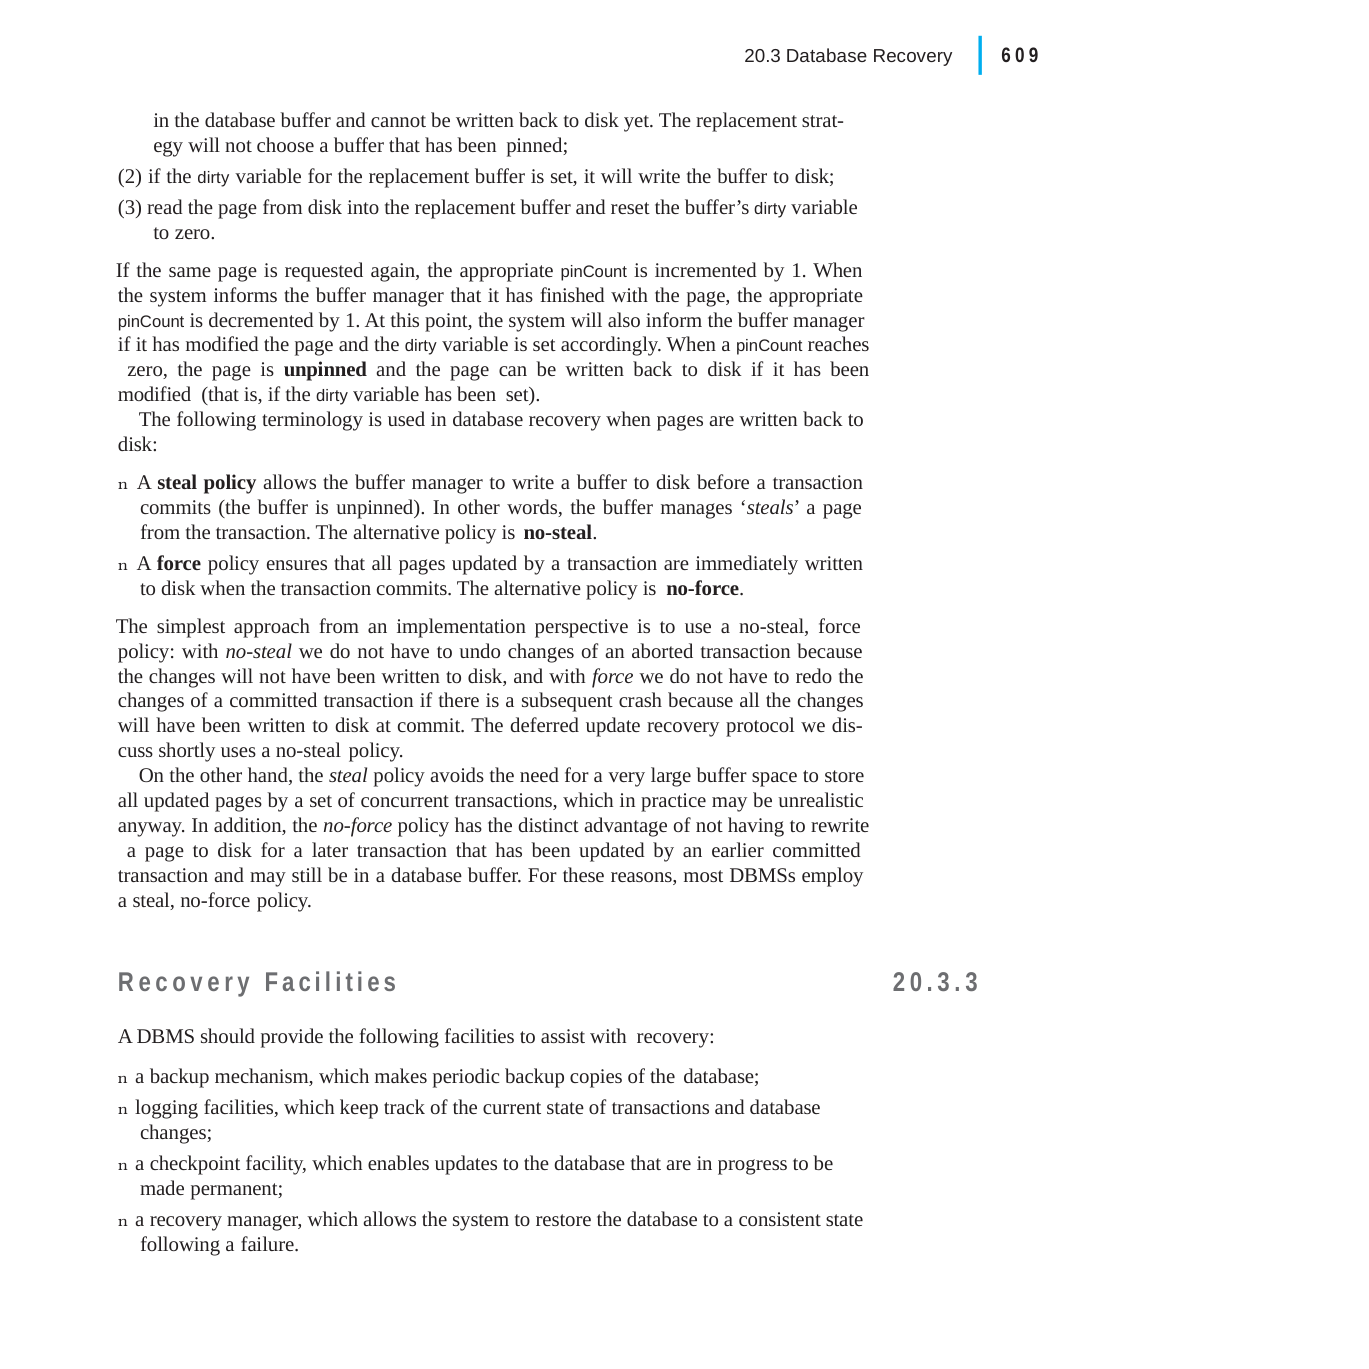

|
609
20.3 Database Recovery
in the database buffer and cannot be written back to disk yet. The replacement strat-  egy will not choose a buffer that has been pinned;
(2) if the dirty variable for the replacement buffer is set, it will write the buffer to disk;
(3) read the page from disk into the replacement buffer and reset the buffer’s dirty variable  to zero.
If the same page is requested again, the appropriate pinCount is incremented by 1. When  the system informs the buffer manager that it has finished with the page, the appropriate  pinCount is decremented by 1. At this point, the system will also inform the buffer manager  if it has modified the page and the dirty variable is set accordingly. When a pinCount reaches  zero, the page is unpinned and the page can be written back to disk if it has been modified  (that is, if the dirty variable has been set).
The following terminology is used in database recovery when pages are written back to  disk:
n A steal policy allows the buffer manager to write a buffer to disk before a transaction  commits (the buffer is unpinned). In other words, the buffer manages ‘steals’ a page  from the transaction. The alternative policy is no-steal.
n A force policy ensures that all pages updated by a transaction are immediately written  to disk when the transaction commits. The alternative policy is no-force.
The simplest approach from an implementation perspective is to use a no-steal, force  policy: with no-steal we do not have to undo changes of an aborted transaction because  the changes will not have been written to disk, and with force we do not have to redo the  changes of a committed transaction if there is a subsequent crash because all the changes  will have been written to disk at commit. The deferred update recovery protocol we dis-  cuss shortly uses a no-steal policy.
On the other hand, the steal policy avoids the need for a very large buffer space to store  all updated pages by a set of concurrent transactions, which in practice may be unrealistic  anyway. In addition, the no-force policy has the distinct advantage of not having to rewrite  a page to disk for a later transaction that has been updated by an earlier committed  transaction and may still be in a database buffer. For these reasons, most DBMSs employ  a steal, no-force policy.
Recovery Facilities
A DBMS should provide the following facilities to assist with recovery:
n a backup mechanism, which makes periodic backup copies of the database;
n logging facilities, which keep track of the current state of transactions and database  changes;
n a checkpoint facility, which enables updates to the database that are in progress to be  made permanent;
n a recovery manager, which allows the system to restore the database to a consistent state  following a failure.
20.3.3